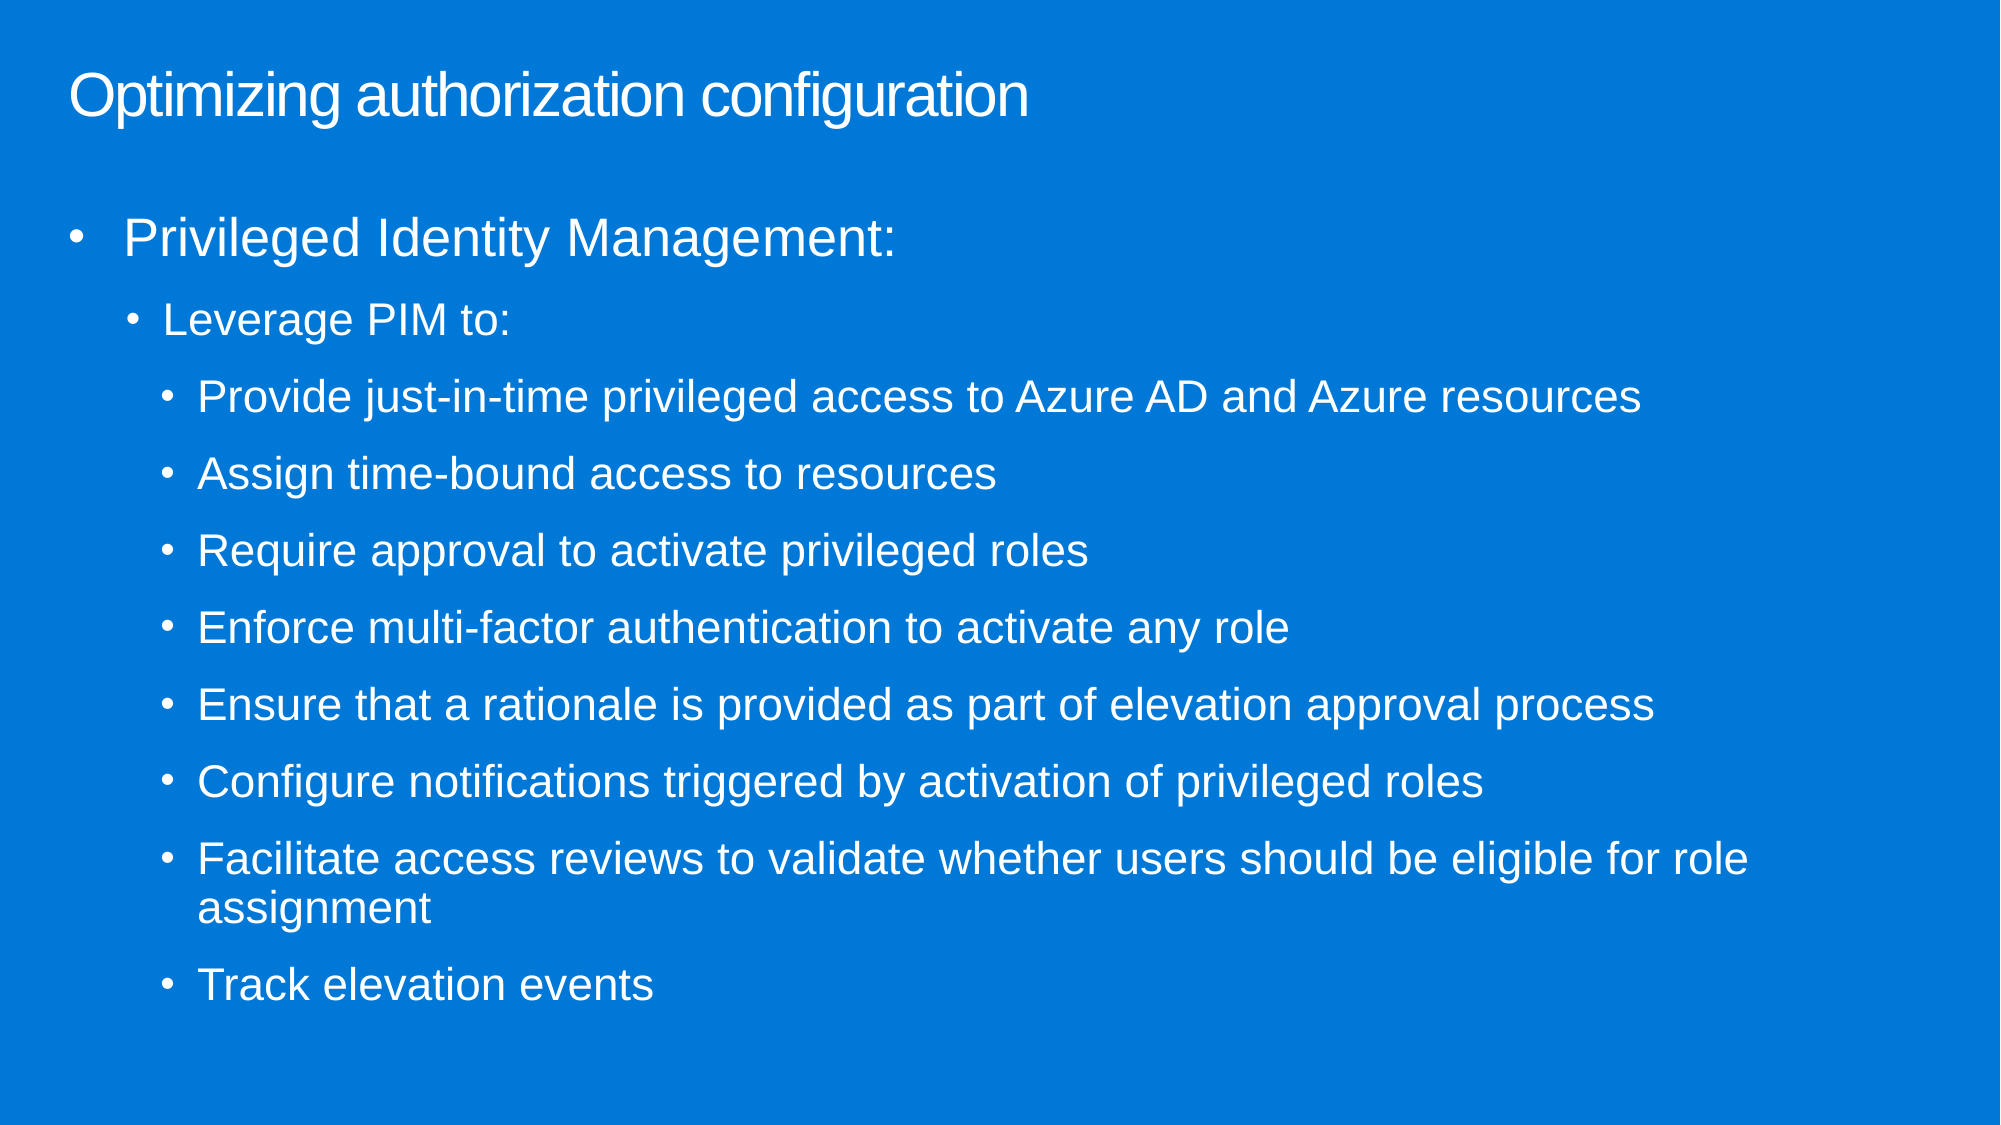

# Optimizing authorization configuration
Privileged Identity Management:
Leverage PIM to:
Provide just-in-time privileged access to Azure AD and Azure resources
Assign time-bound access to resources
Require approval to activate privileged roles
Enforce multi-factor authentication to activate any role
Ensure that a rationale is provided as part of elevation approval process
Configure notifications triggered by activation of privileged roles
Facilitate access reviews to validate whether users should be eligible for role assignment
Track elevation events